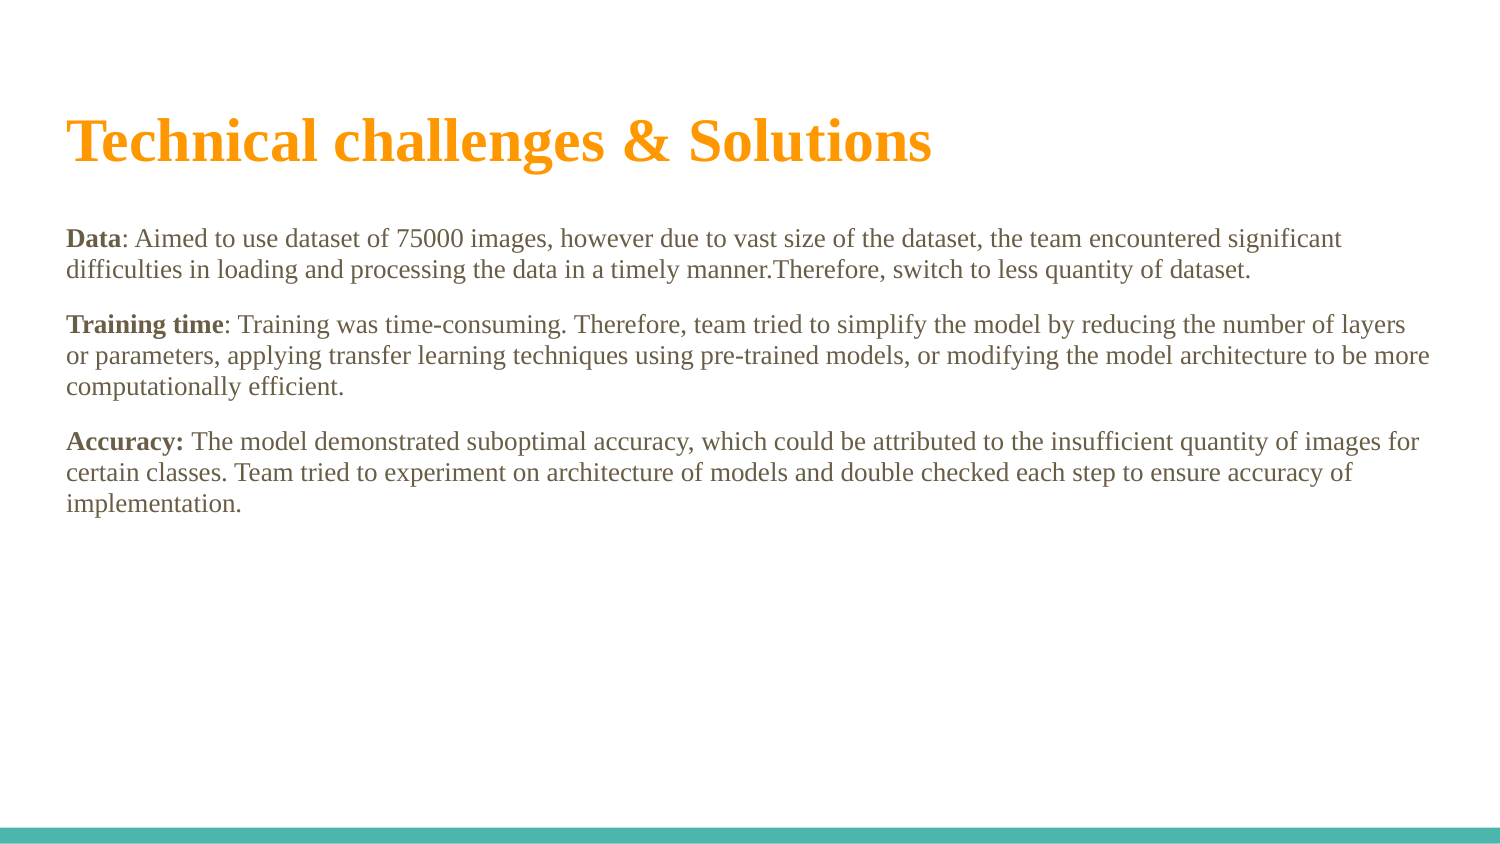

# Technical challenges & Solutions
Data: Aimed to use dataset of 75000 images, however due to vast size of the dataset, the team encountered significant difficulties in loading and processing the data in a timely manner.Therefore, switch to less quantity of dataset.
Training time: Training was time-consuming. Therefore, team tried to simplify the model by reducing the number of layers or parameters, applying transfer learning techniques using pre-trained models, or modifying the model architecture to be more computationally efficient.
Accuracy: The model demonstrated suboptimal accuracy, which could be attributed to the insufficient quantity of images for certain classes. Team tried to experiment on architecture of models and double checked each step to ensure accuracy of implementation.